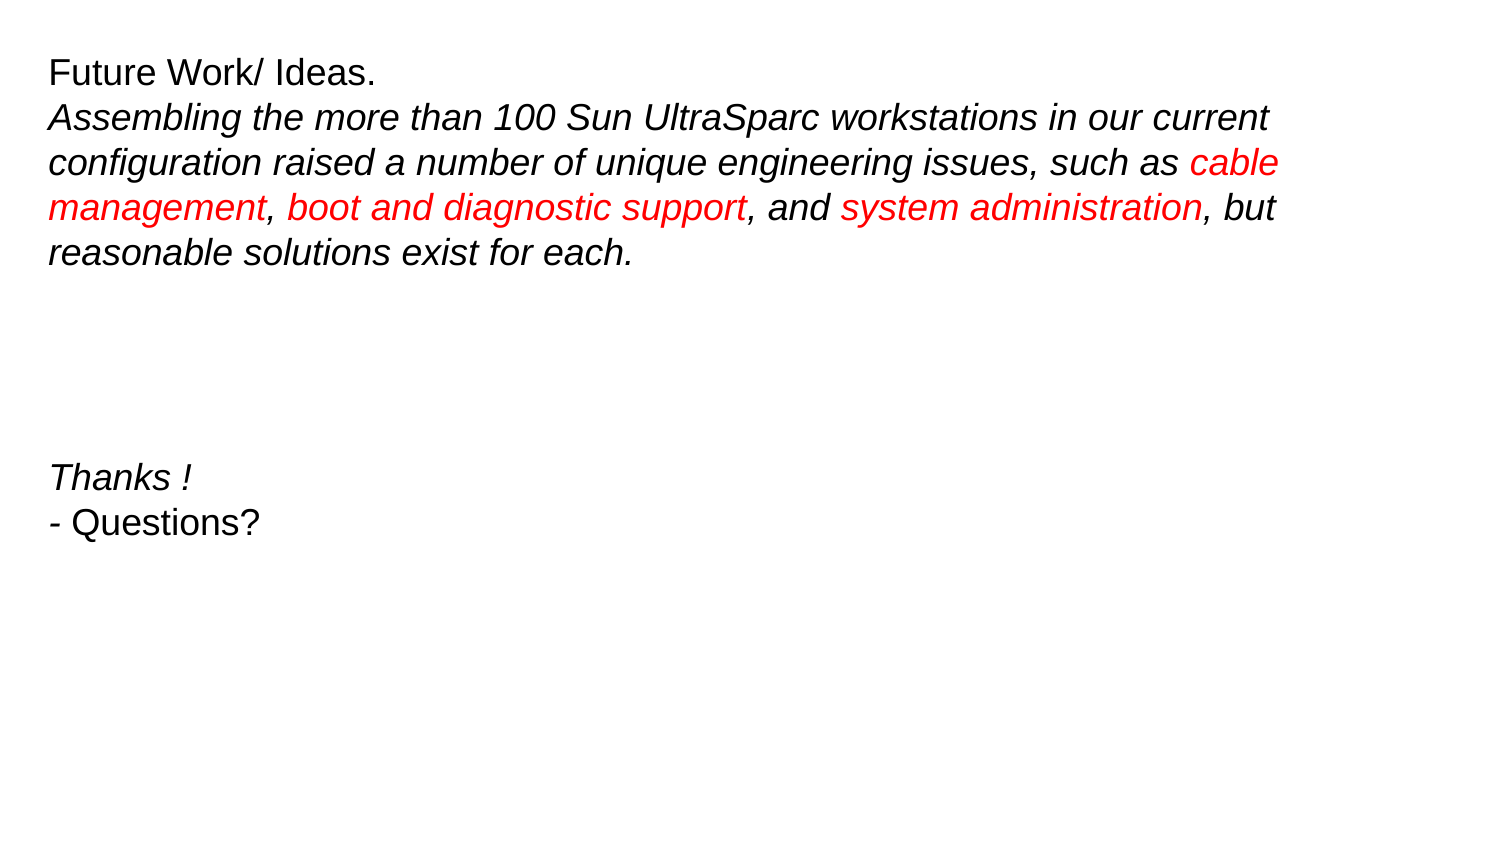

Future Work/ Ideas.
Assembling the more than 100 Sun UltraSparc workstations in our current configuration raised a number of unique engineering issues, such as cable management, boot and diagnostic support, and system administration, but reasonable solutions exist for each.
Thanks !
- Questions?